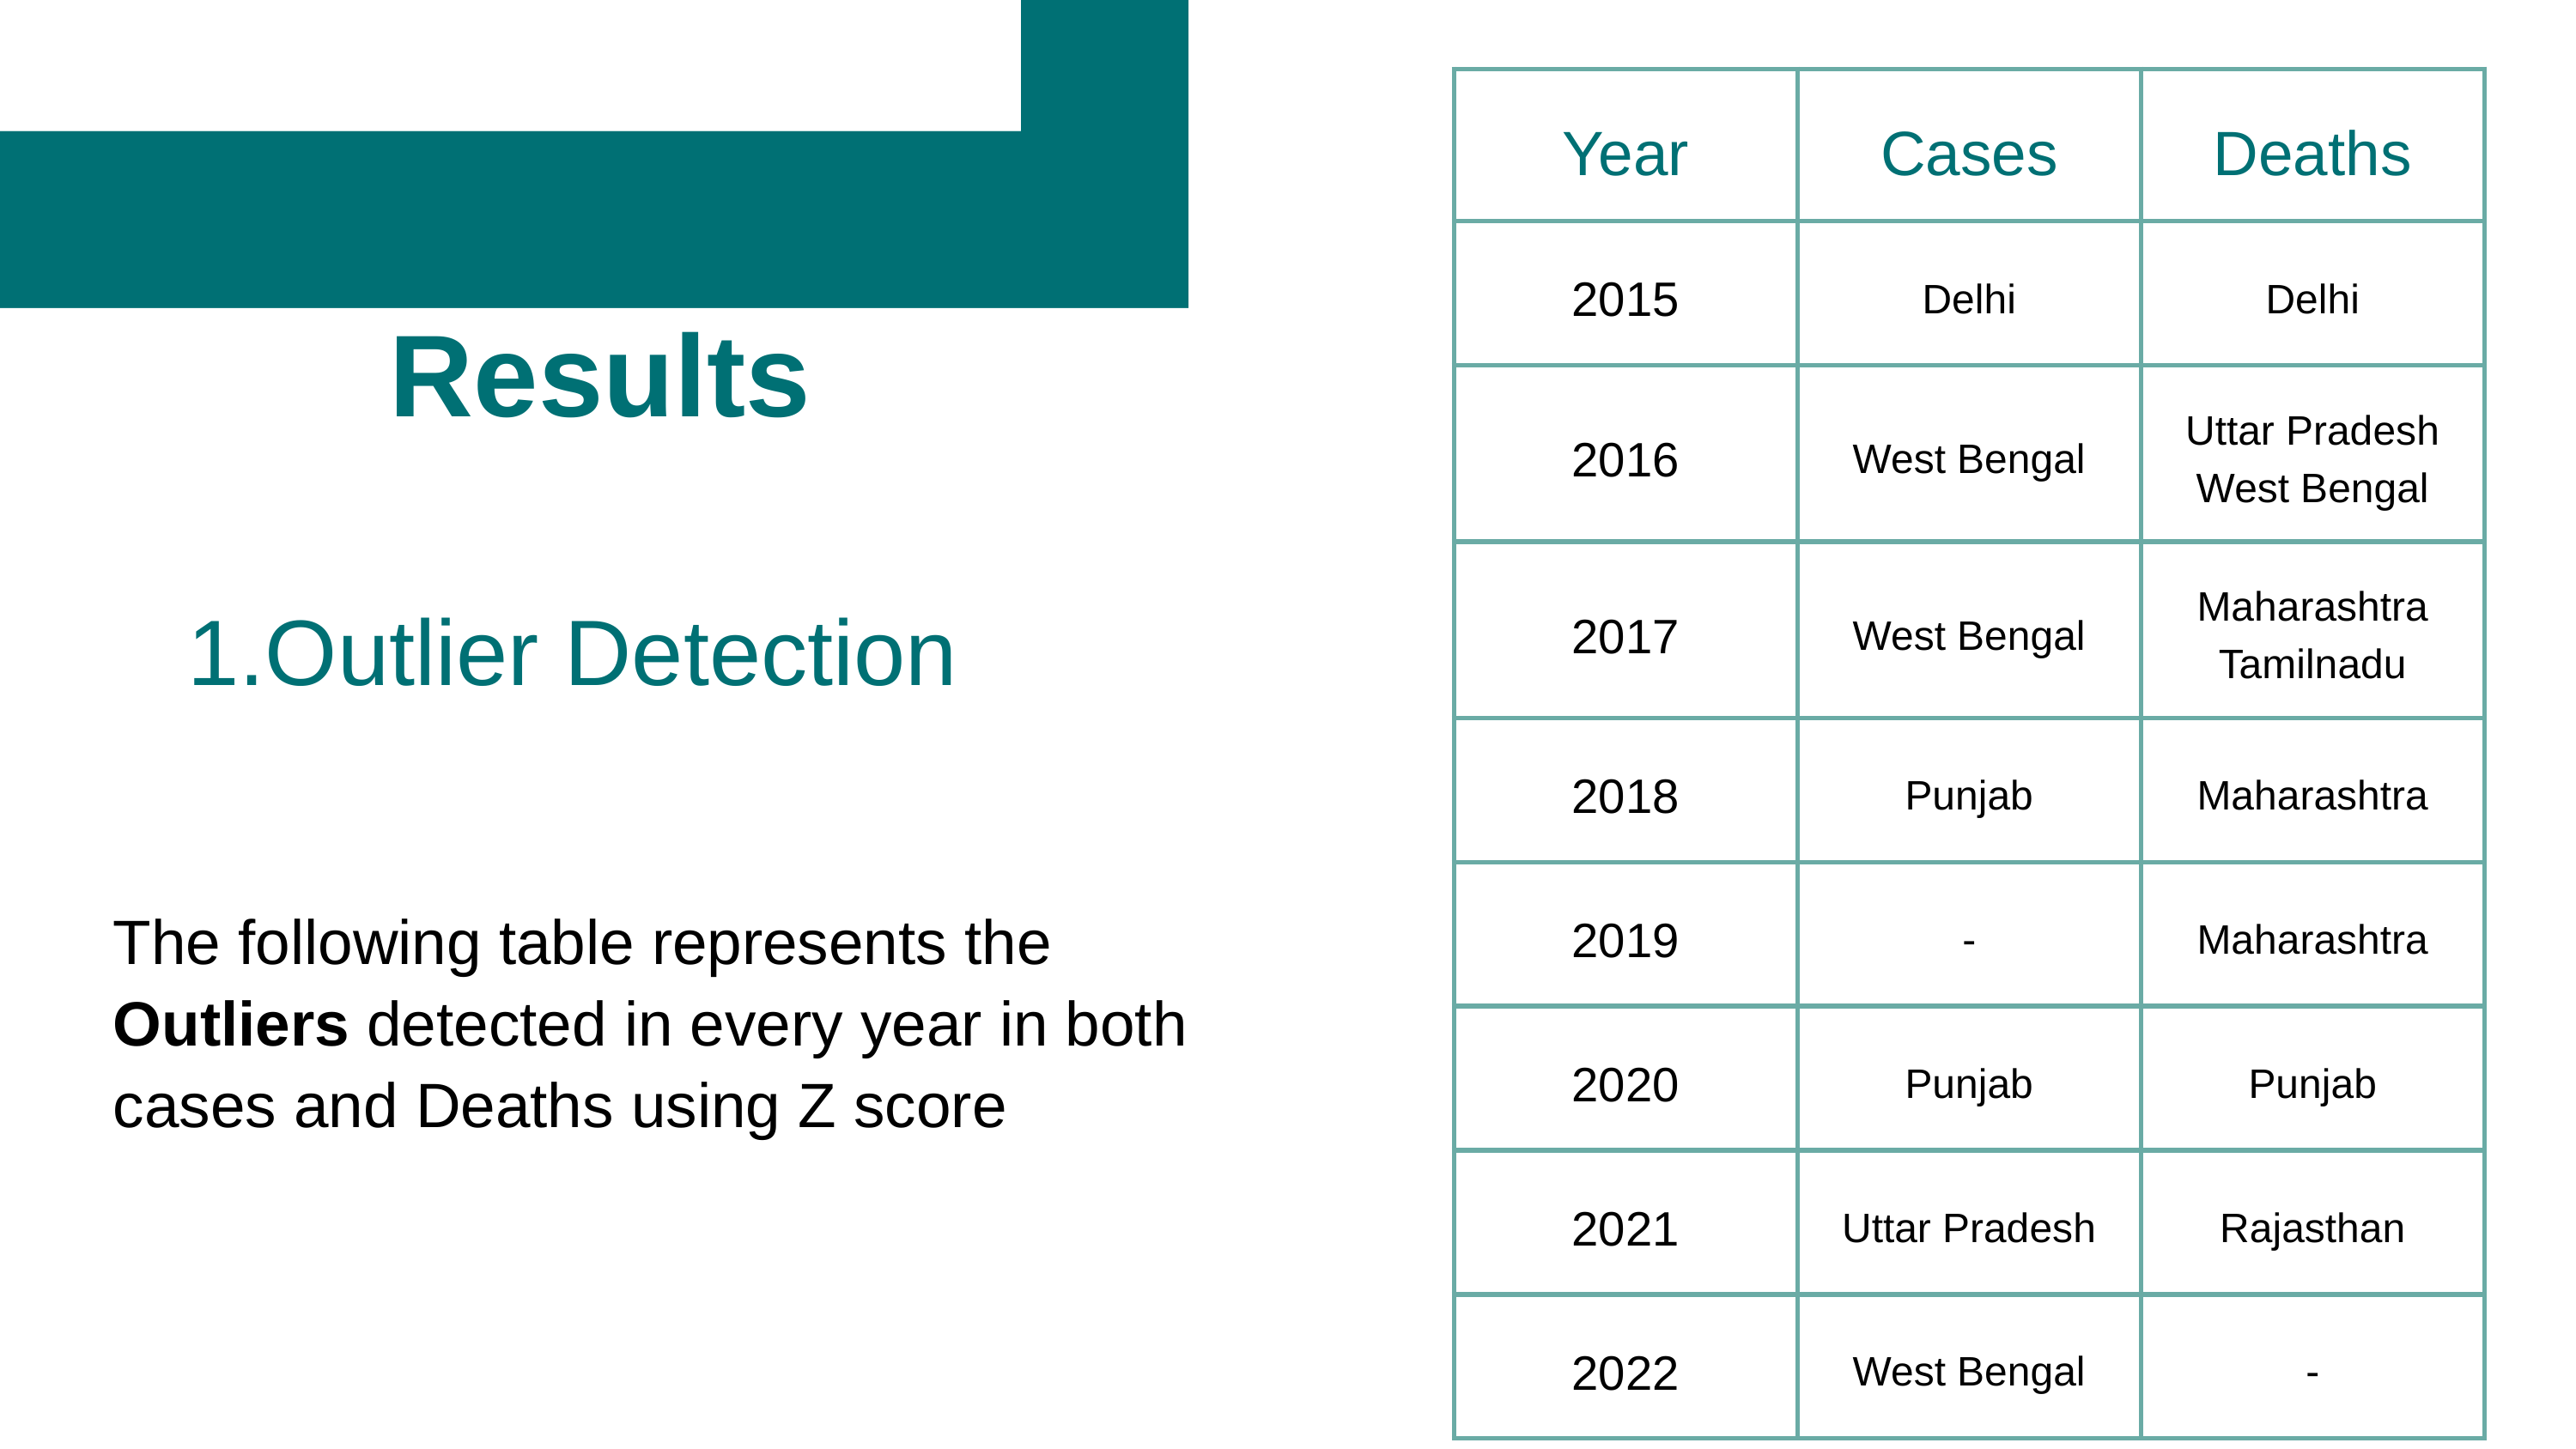

| Year | Cases | Deaths |
| --- | --- | --- |
| 2015 | Delhi | Delhi |
| 2016 | West Bengal | Uttar Pradesh West Bengal |
| 2017 | West Bengal | Maharashtra Tamilnadu |
| 2018 | Punjab | Maharashtra |
| 2019 | - | Maharashtra |
| 2020 | Punjab | Punjab |
| 2021 | Uttar Pradesh | Rajasthan |
| 2022 | West Bengal | - |
Analysis and Results
1.Outlier Detection
The following table represents the Outliers detected in every year in both cases and Deaths using Z score